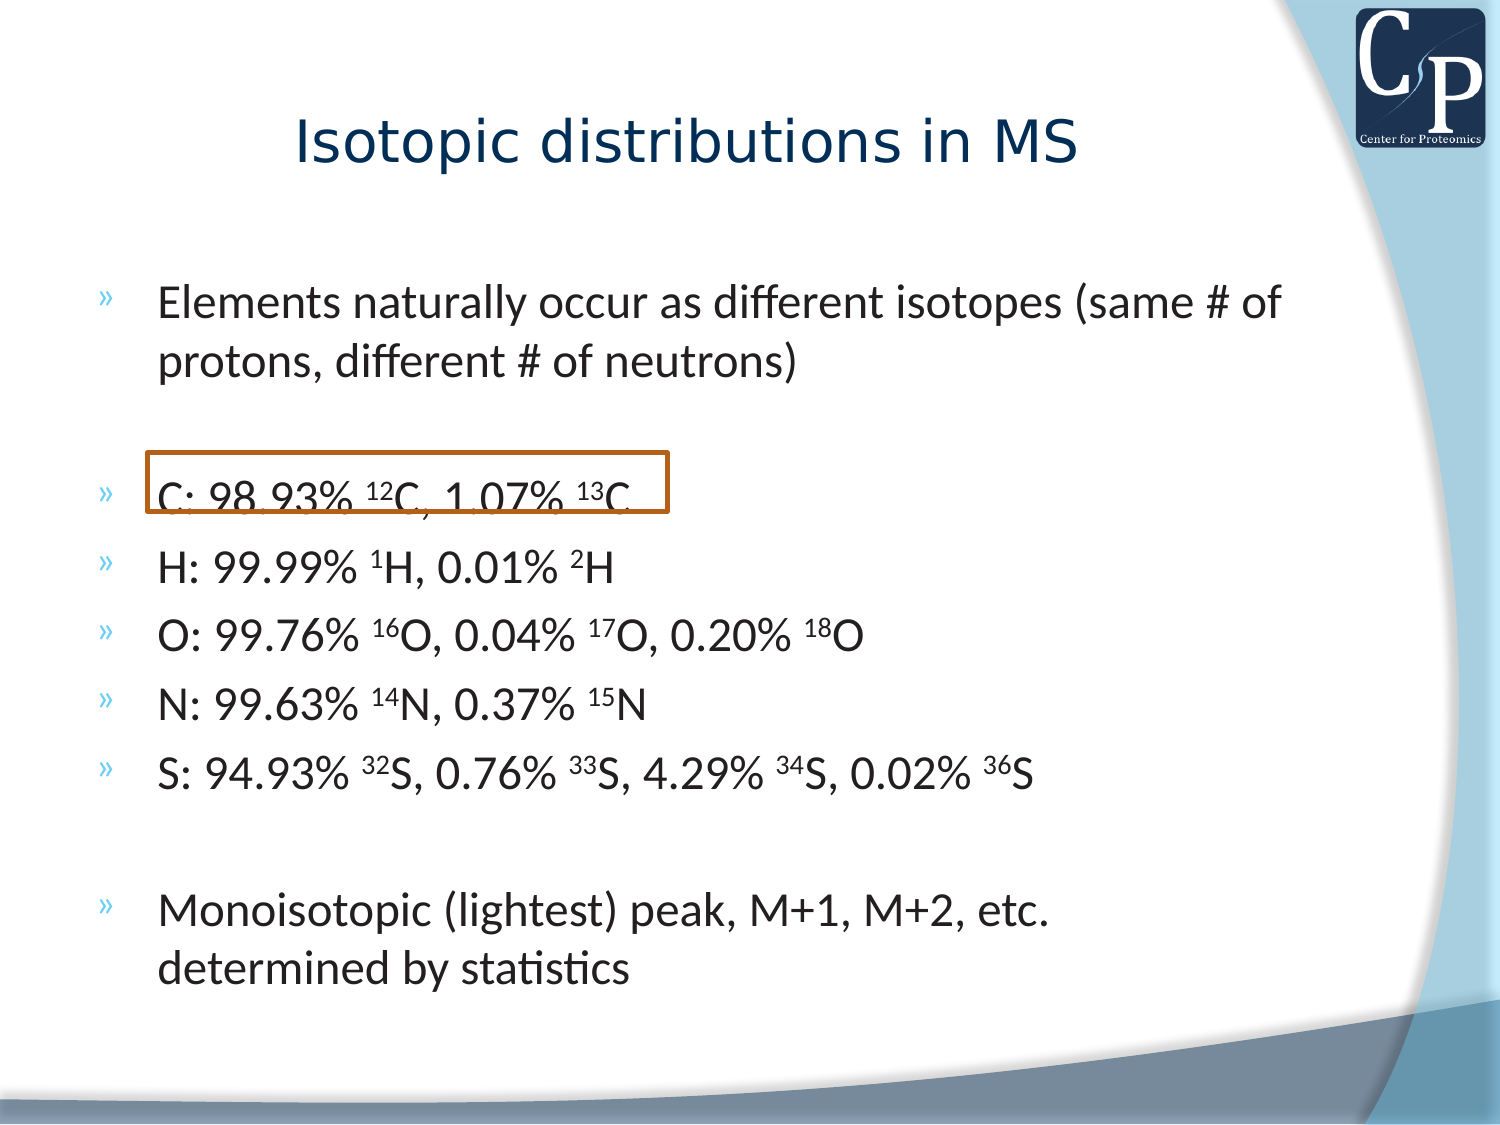

# Isotopic distributions in MS
Elements naturally occur as different isotopes (same # of protons, different # of neutrons)

C: 98.93% 12C, 1.07% 13C
H: 99.99% 1H, 0.01% 2H
O: 99.76% 16O, 0.04% 17O, 0.20% 18O
N: 99.63% 14N, 0.37% 15N
S: 94.93% 32S, 0.76% 33S, 4.29% 34S, 0.02% 36S

Monoisotopic (lightest) peak, M+1, M+2, etc. determined by statistics